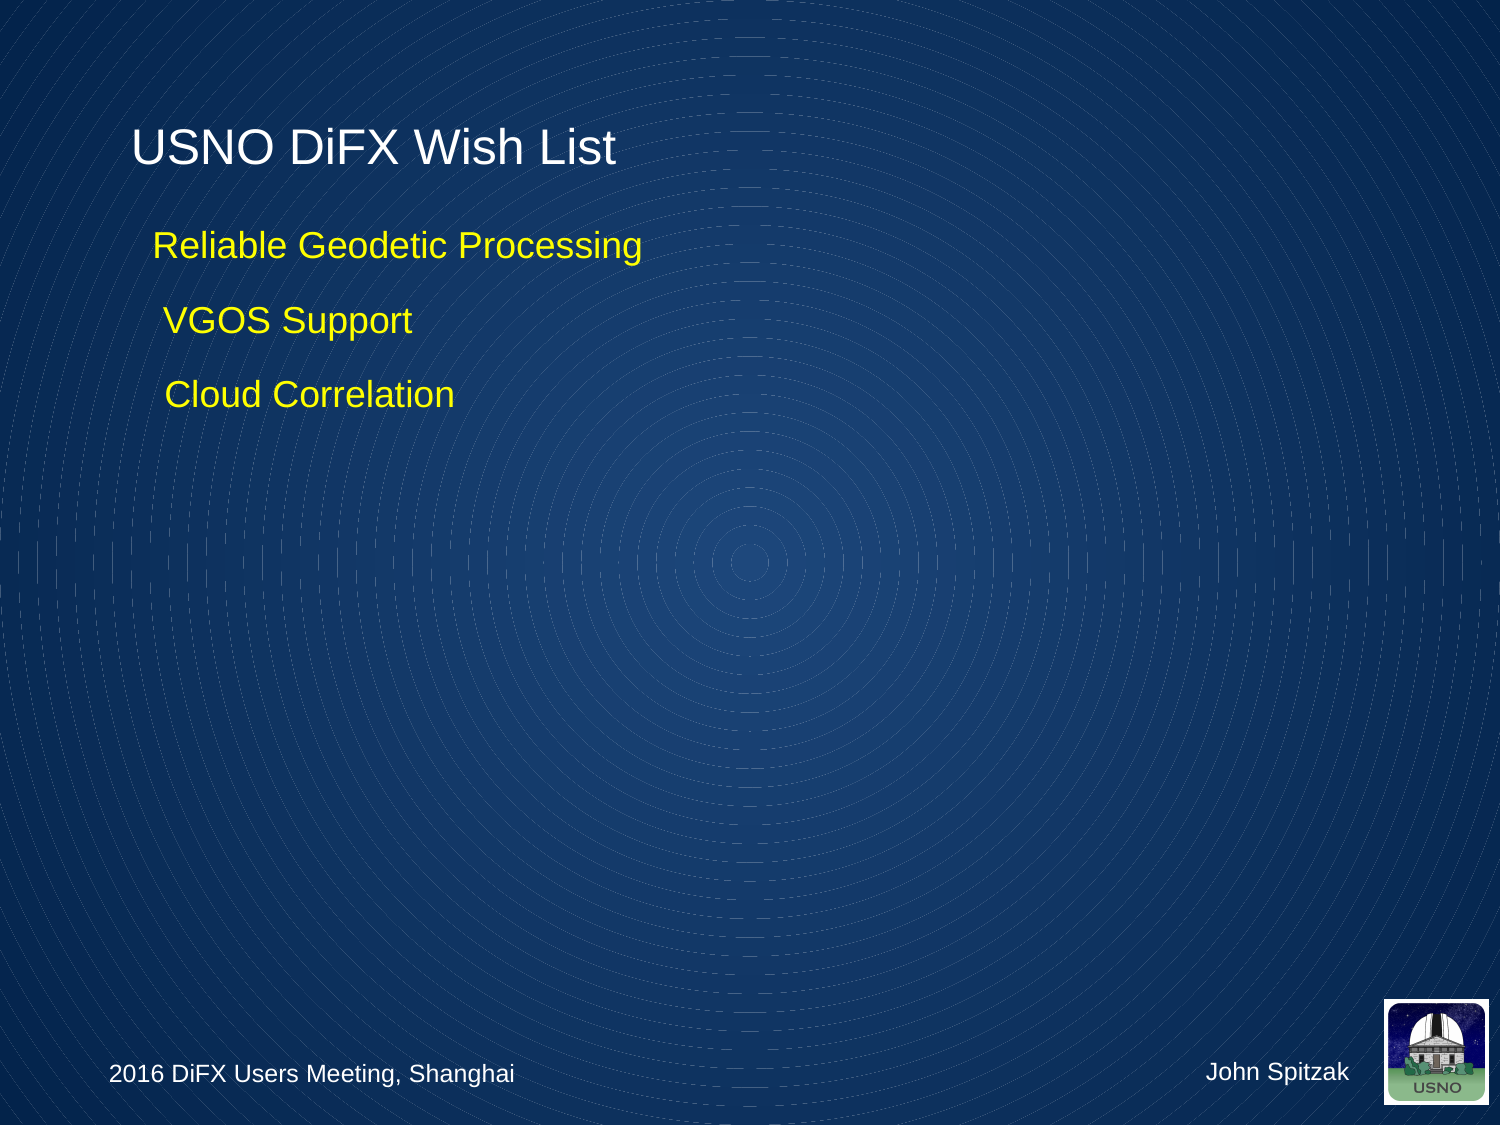

USNO DiFX Wish List
Reliable Geodetic Processing
VGOS Support
Cloud Correlation
John Spitzak
2016 DiFX Users Meeting, Shanghai